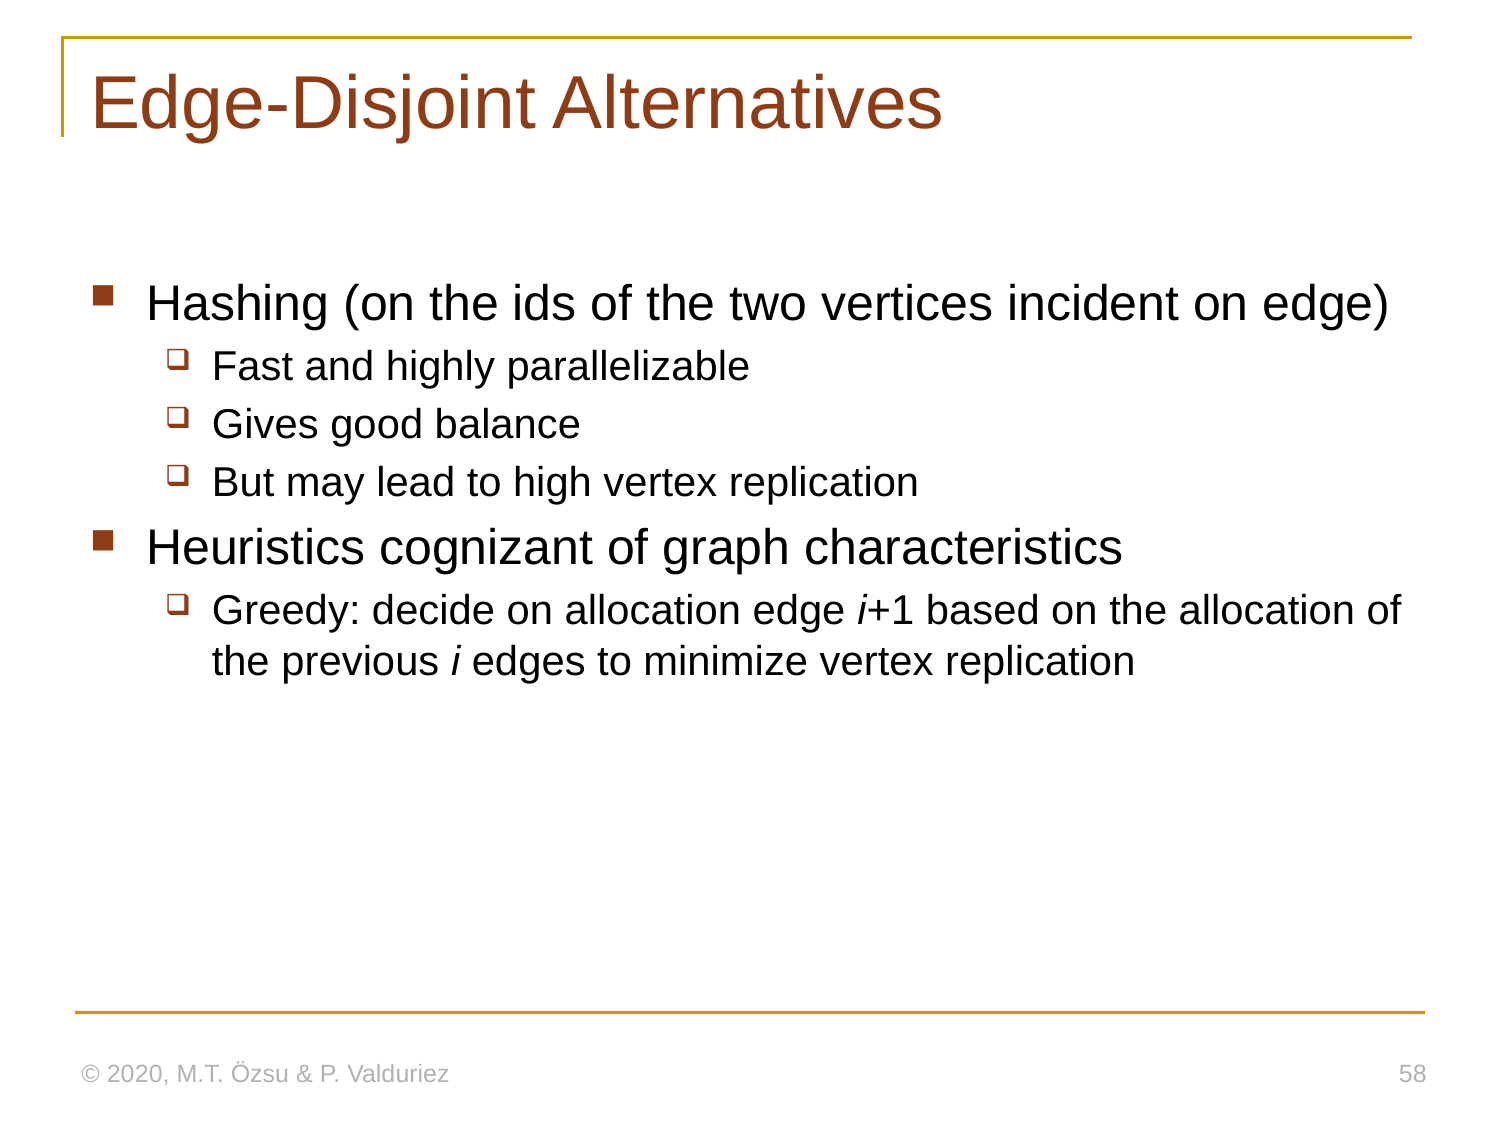

# Edge-Disjoint Alternatives
Hashing (on the ids of the two vertices incident on edge)
Fast and highly parallelizable
Gives good balance
But may lead to high vertex replication
Heuristics cognizant of graph characteristics
Greedy: decide on allocation edge i+1 based on the allocation of the previous i edges to minimize vertex replication
© 2020, M.T. Özsu & P. Valduriez
58